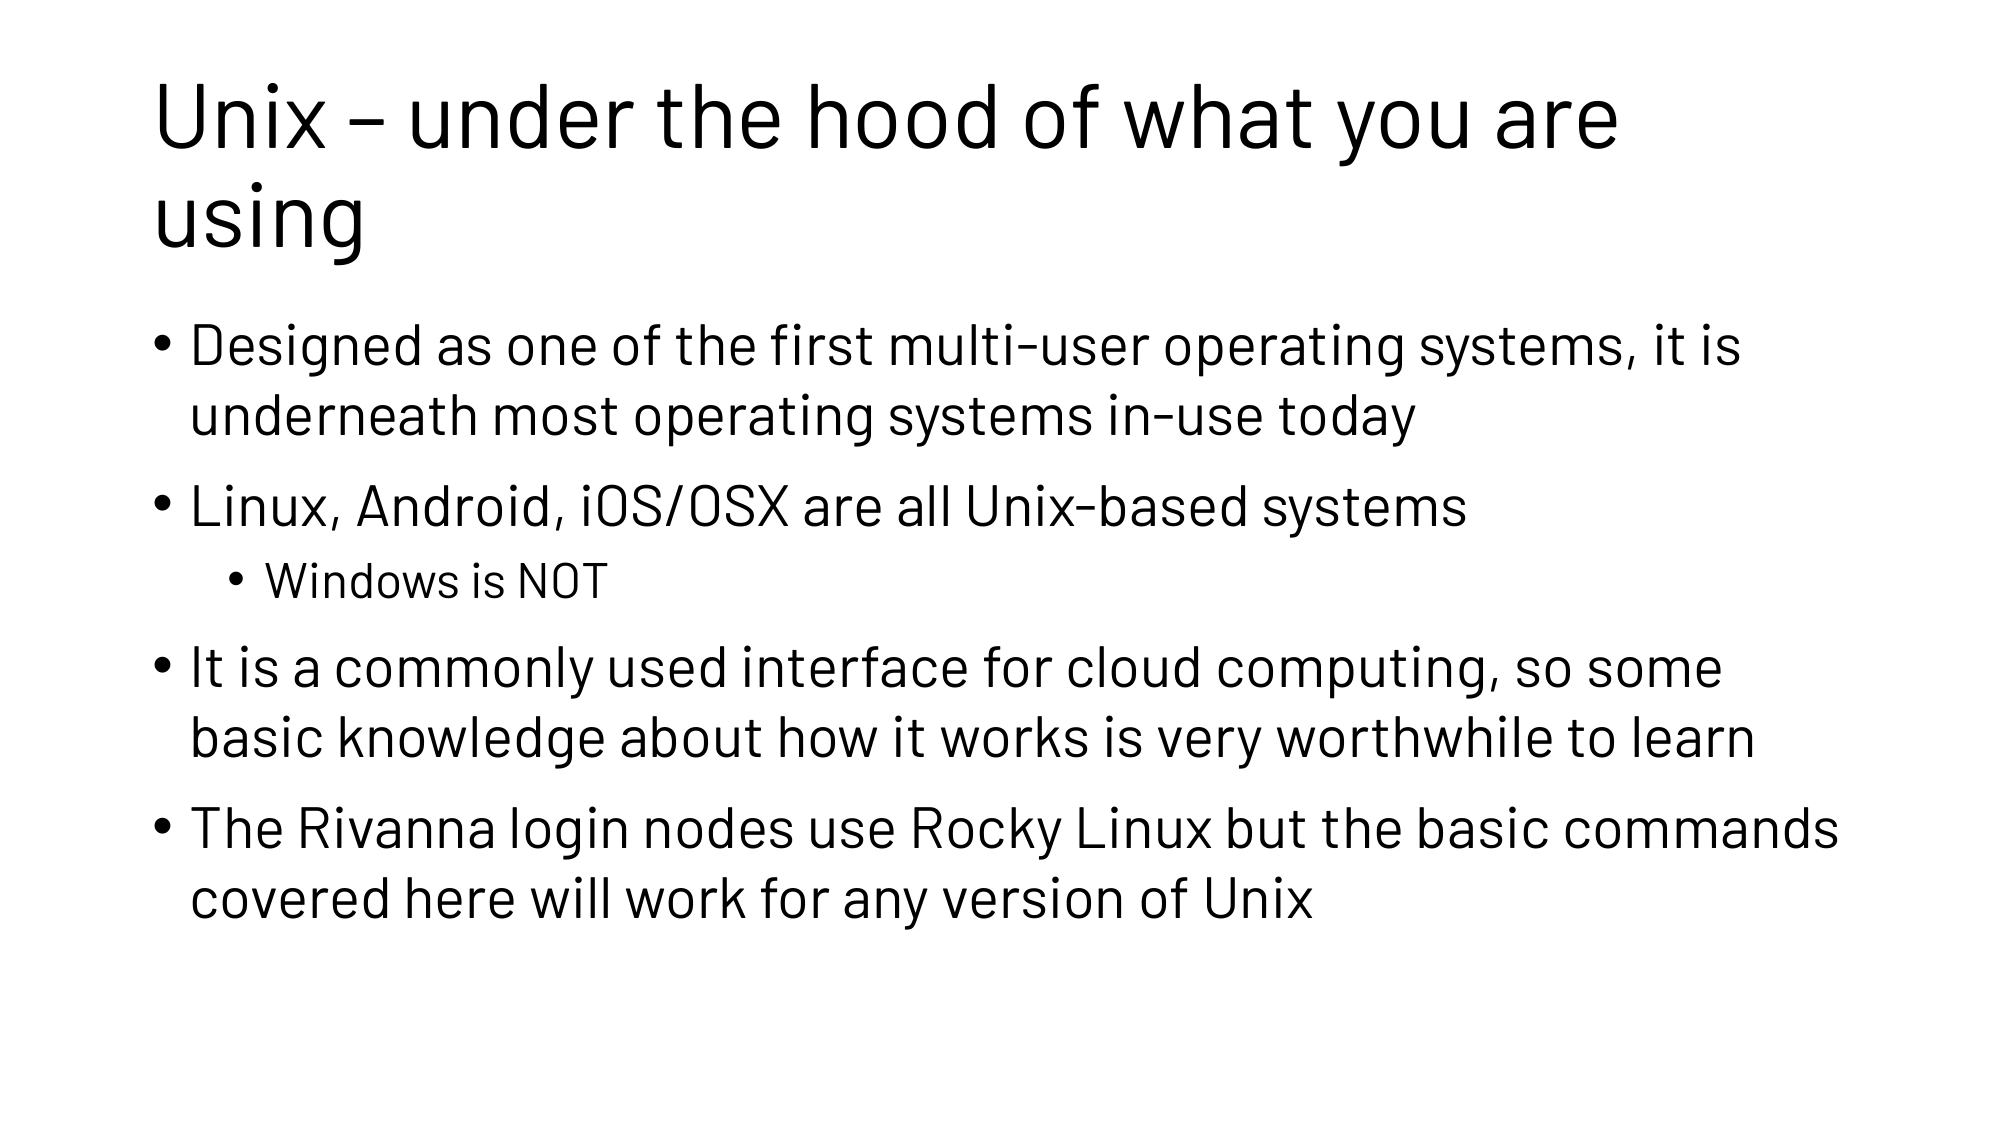

# Unix – under the hood of what you are using
Designed as one of the first multi-user operating systems, it is underneath most operating systems in-use today
Linux, Android, iOS/OSX are all Unix-based systems
Windows is NOT
It is a commonly used interface for cloud computing, so some basic knowledge about how it works is very worthwhile to learn
The Rivanna login nodes use Rocky Linux but the basic commands covered here will work for any version of Unix